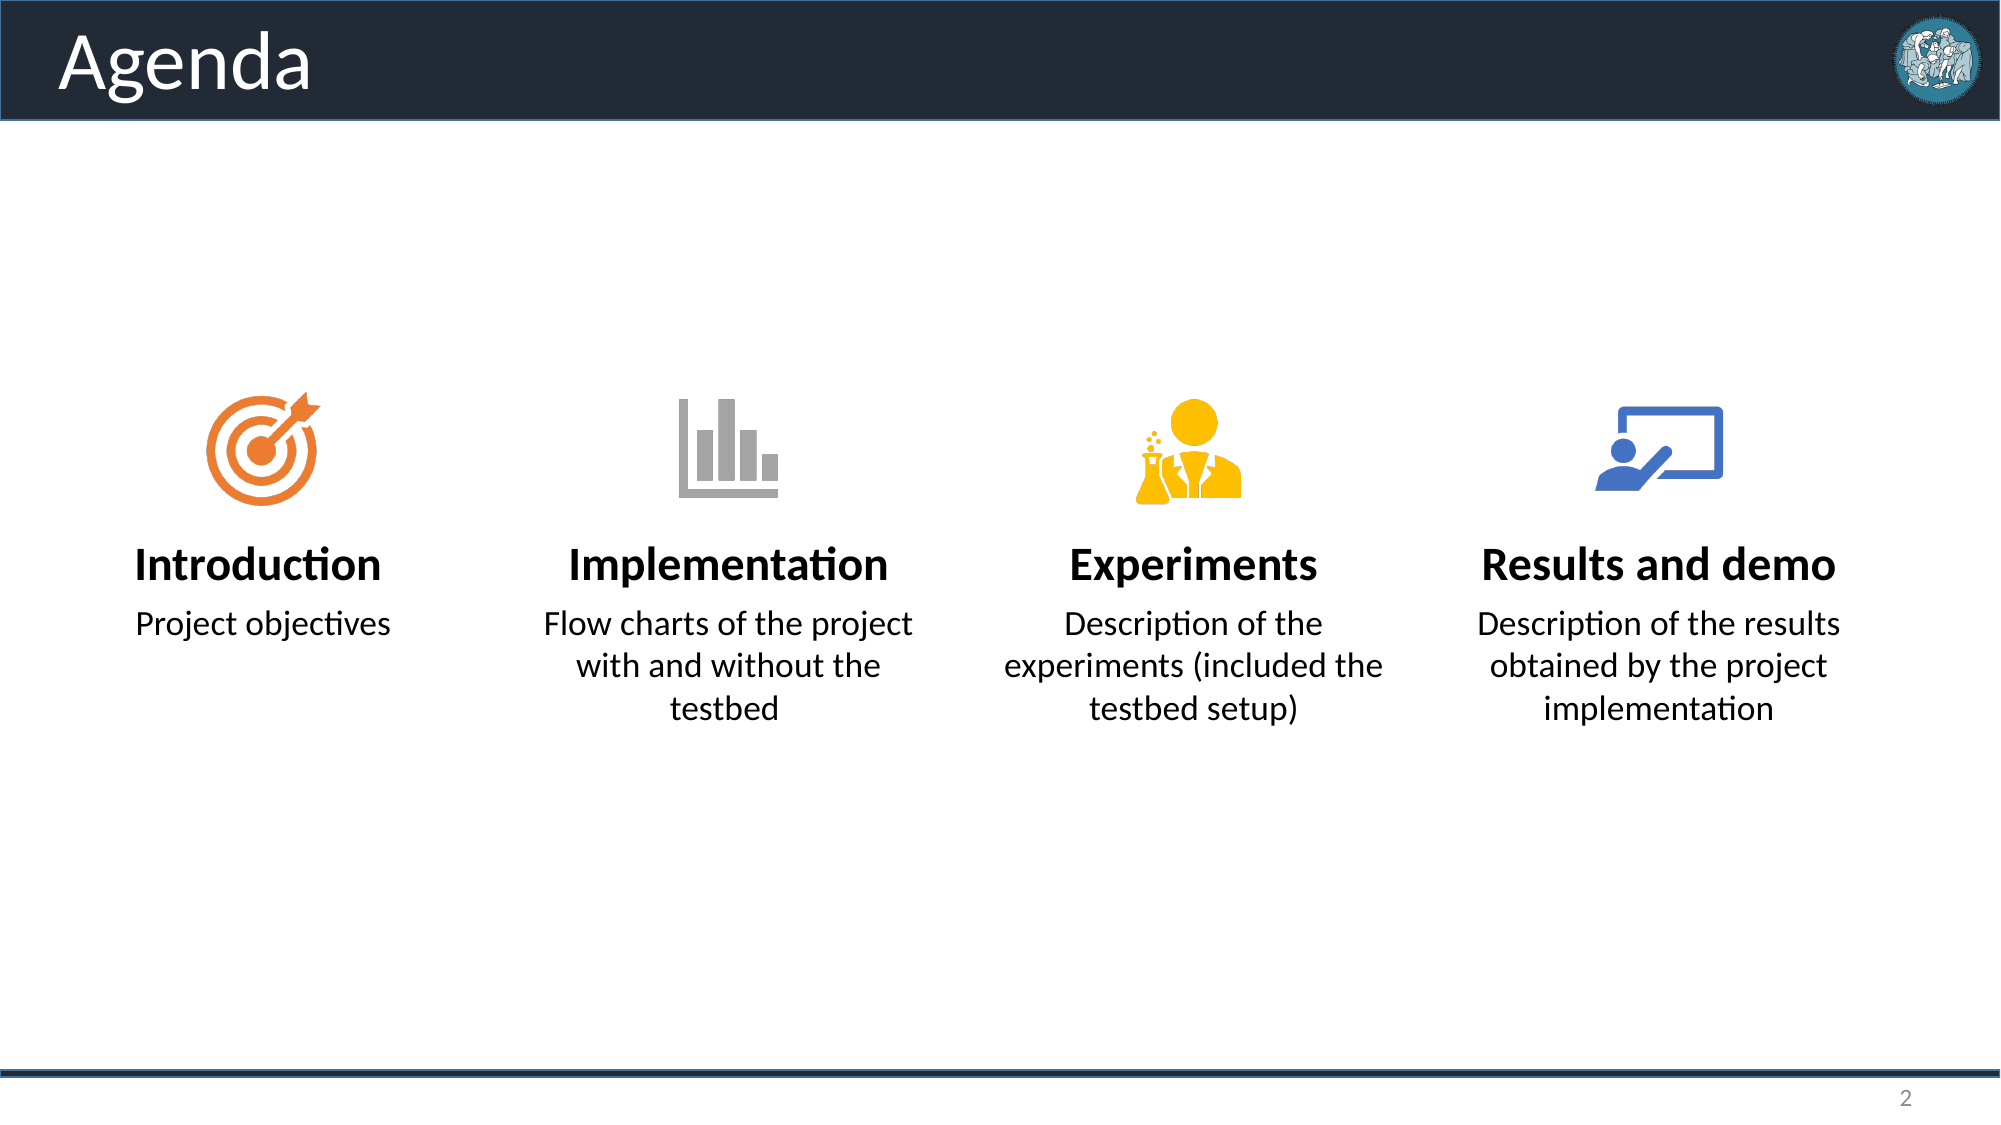

# Agenda
Introduction
Project objectives
Implementation
Flow charts of the project with and without the testbed
Experiments
Description of the experiments (included the testbed setup)
Results and demo
Description of the results obtained by the project implementation
2